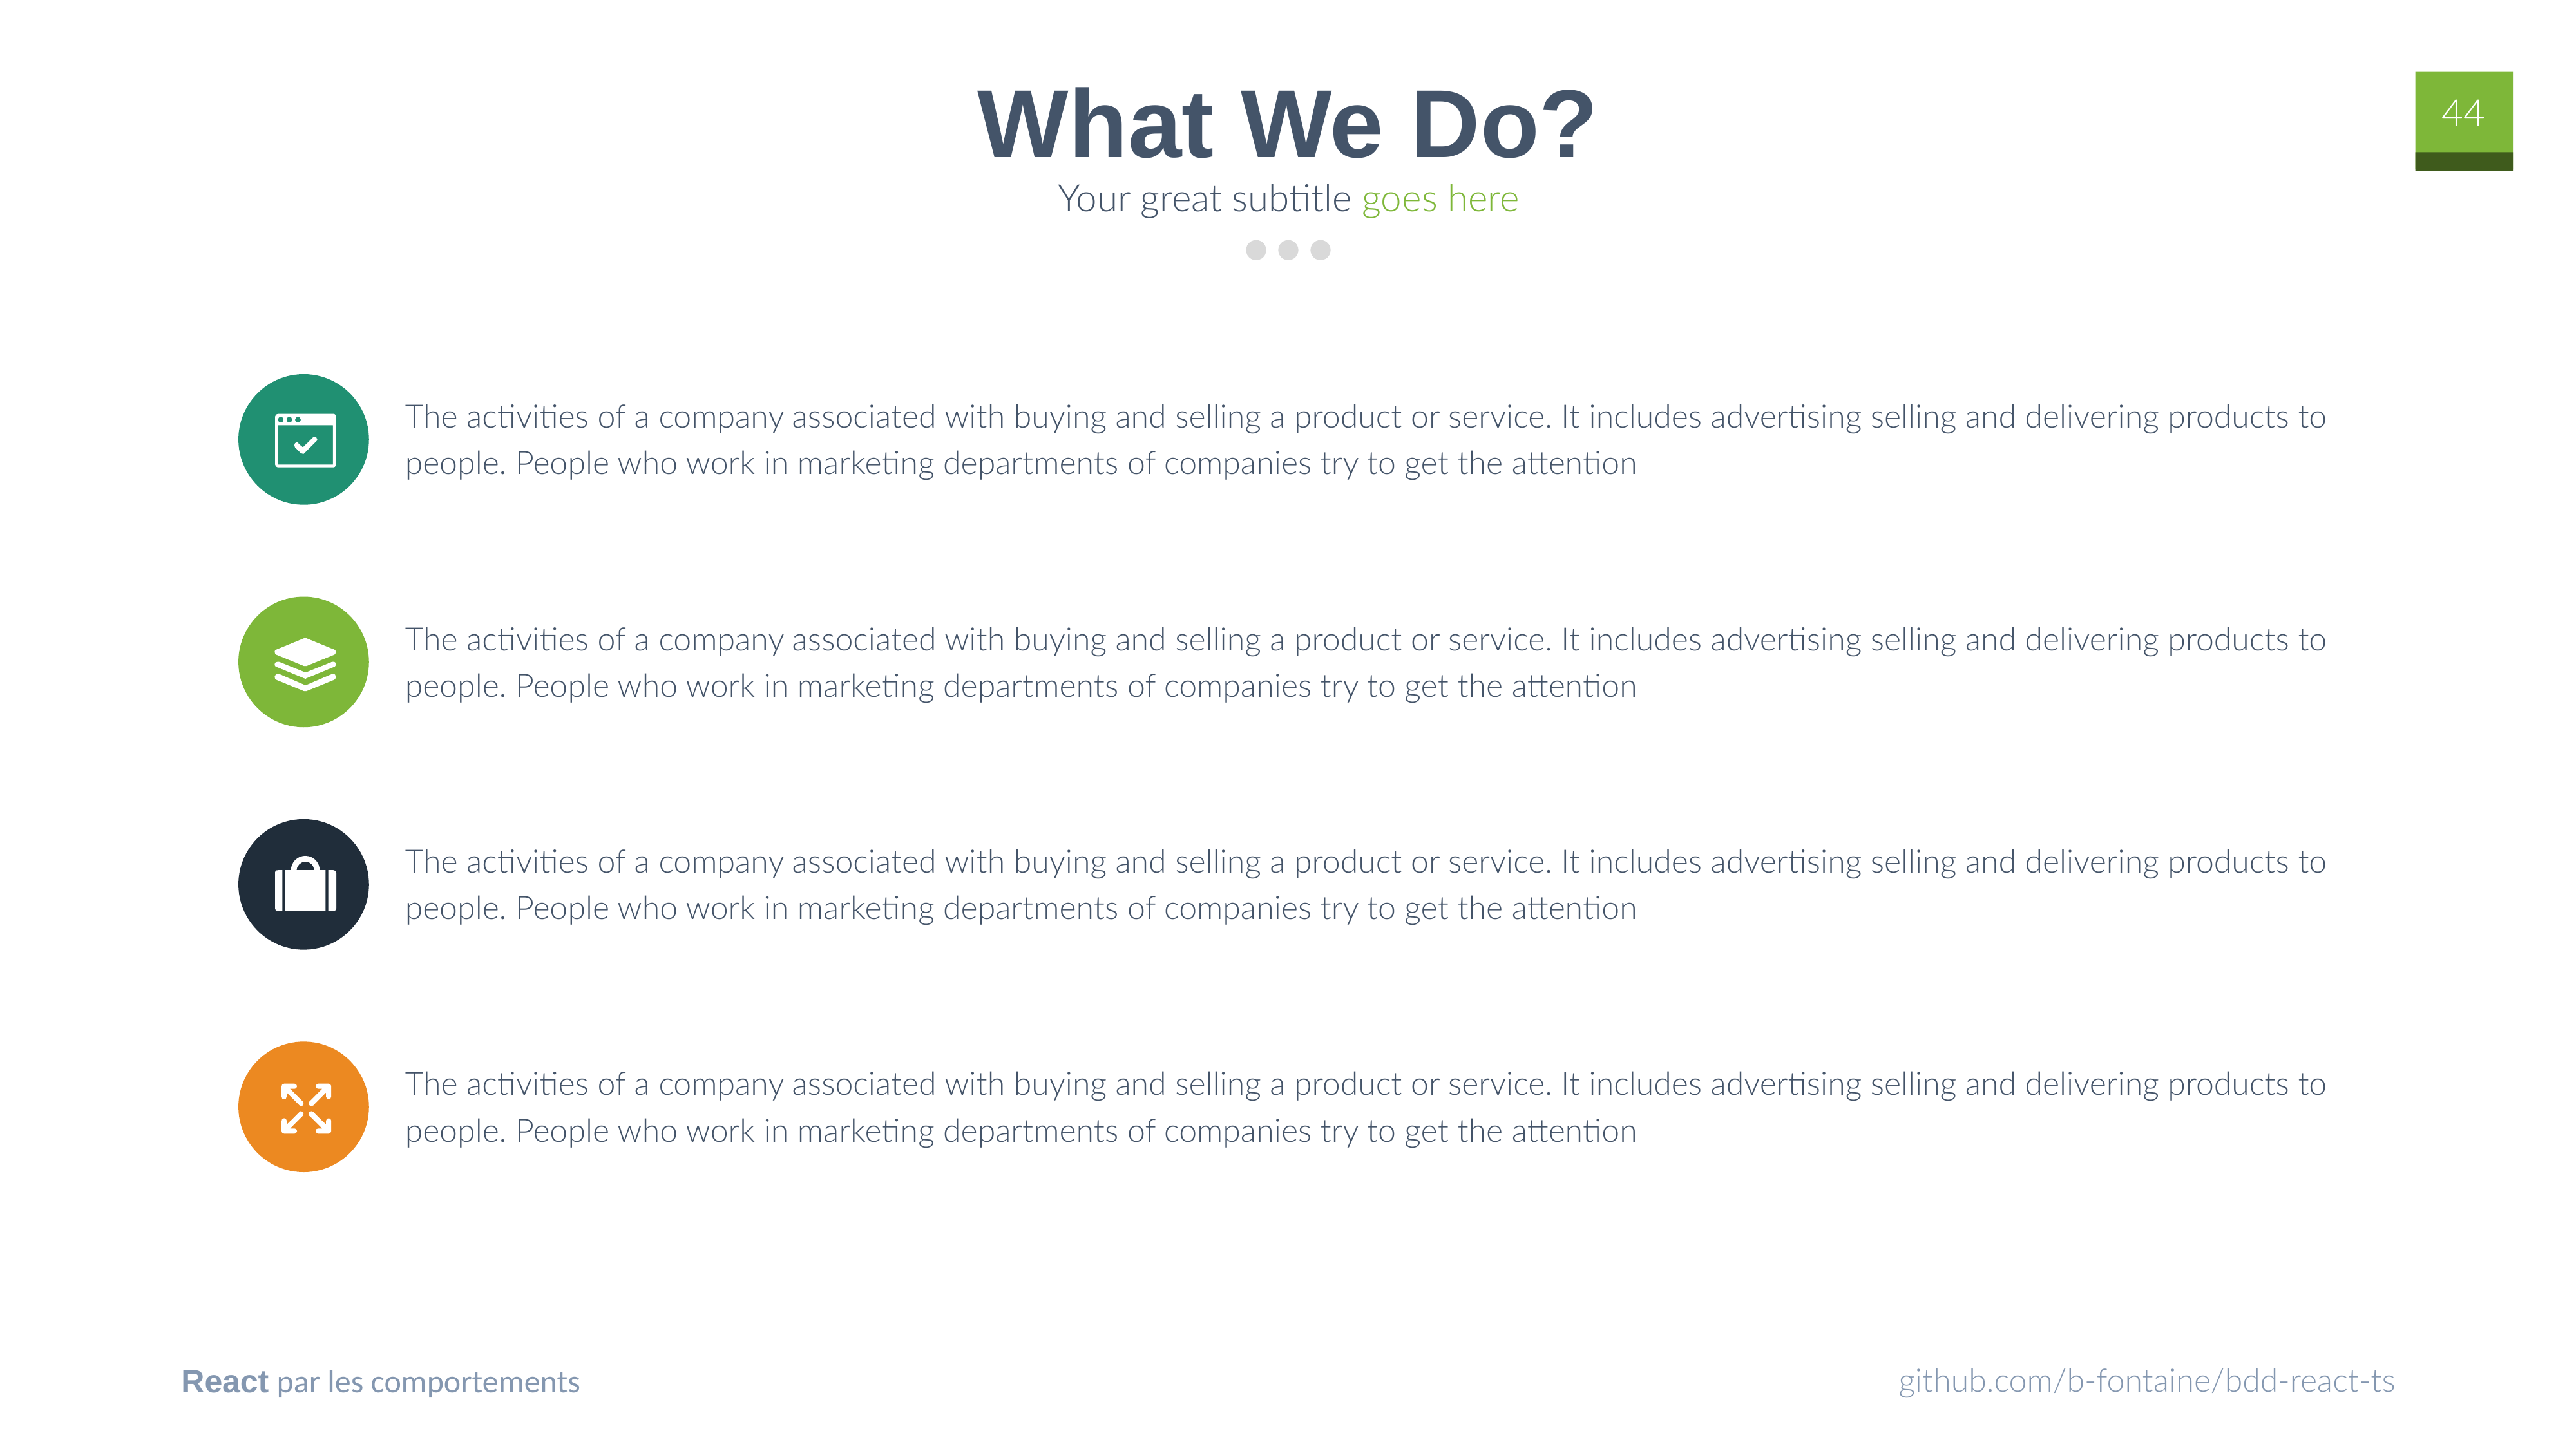

What We Do?
Your great subtitle goes here

The activities of a company associated with buying and selling a product or service. It includes advertising selling and delivering products to people. People who work in marketing departments of companies try to get the attention

The activities of a company associated with buying and selling a product or service. It includes advertising selling and delivering products to people. People who work in marketing departments of companies try to get the attention

The activities of a company associated with buying and selling a product or service. It includes advertising selling and delivering products to people. People who work in marketing departments of companies try to get the attention

The activities of a company associated with buying and selling a product or service. It includes advertising selling and delivering products to people. People who work in marketing departments of companies try to get the attention